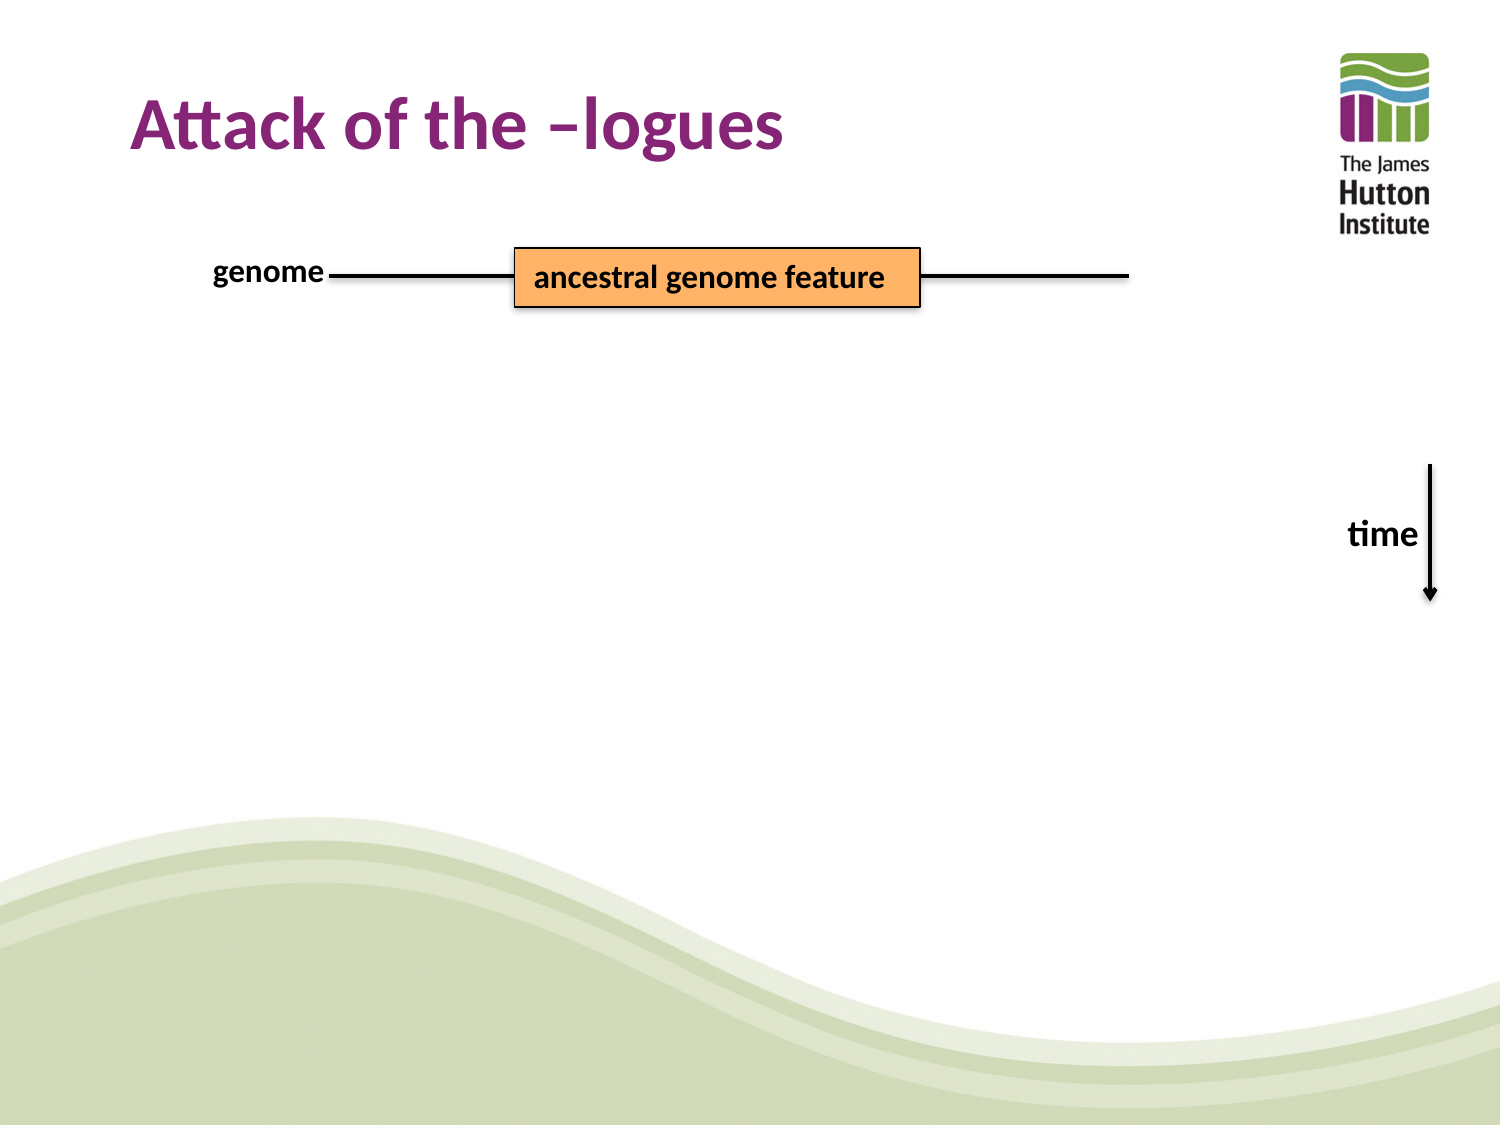

# Attack of the –logues
genome

ancestral genome feature
time